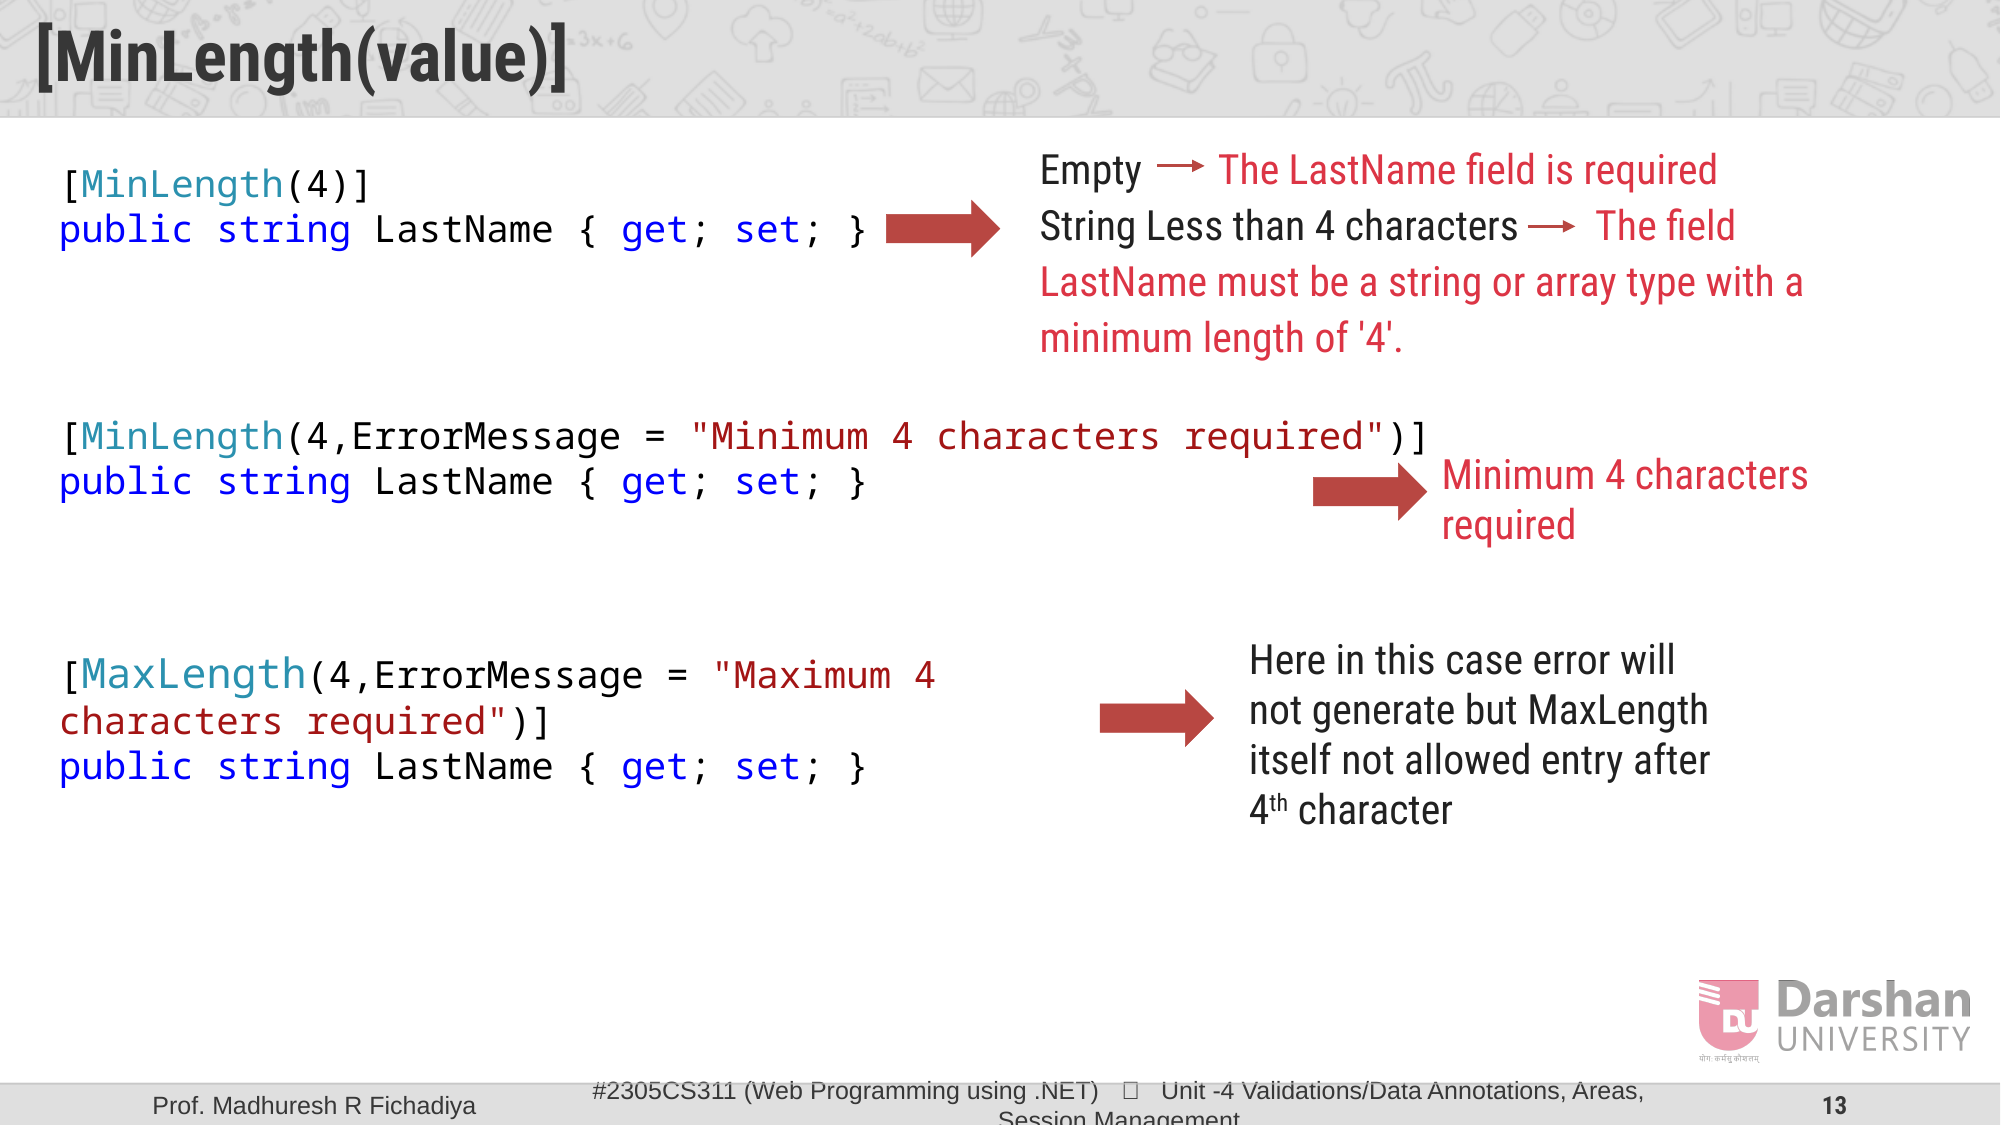

# [MinLength(value)]
Empty        The LastName field is required
String Less than 4 characters        The field
LastName must be a string or array type with a
minimum length of '4'.
[MinLength(4)]
public string LastName { get; set; }

[MinLength(4,ErrorMessage = "Minimum 4 characters required")]
public string LastName { get; set; }
Minimum 4 characters required

Here in this case error will not generate but MaxLength itself not allowed entry after 4th character
[MaxLength(4,ErrorMessage = "Maximum 4 characters required")]
public string LastName { get; set; }